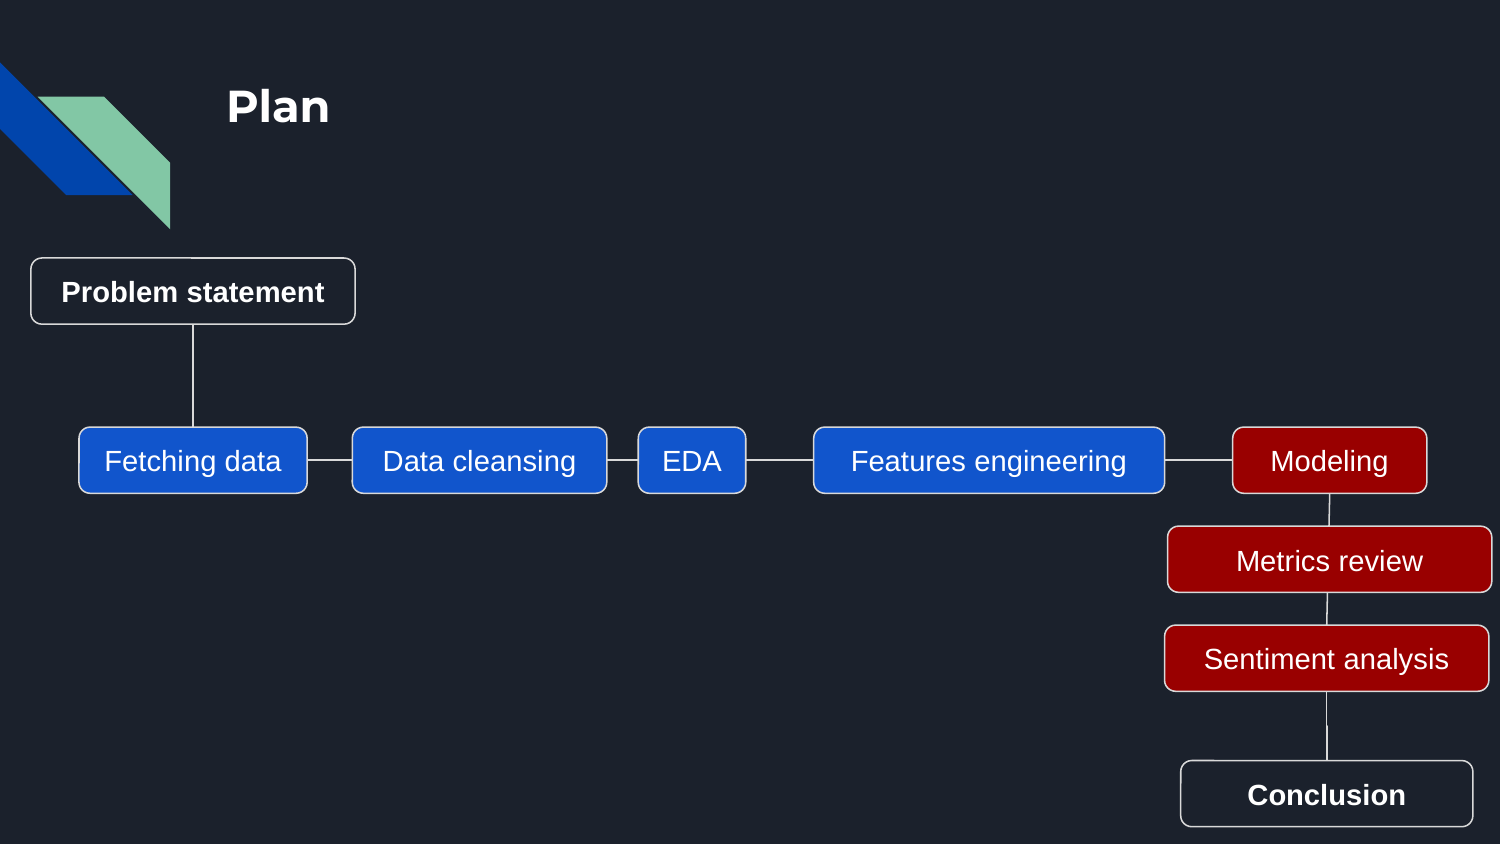

# Plan
Problem statement
Fetching data
Data cleansing
EDA
Features engineering
Modeling
Metrics review
Sentiment analysis
Conclusion